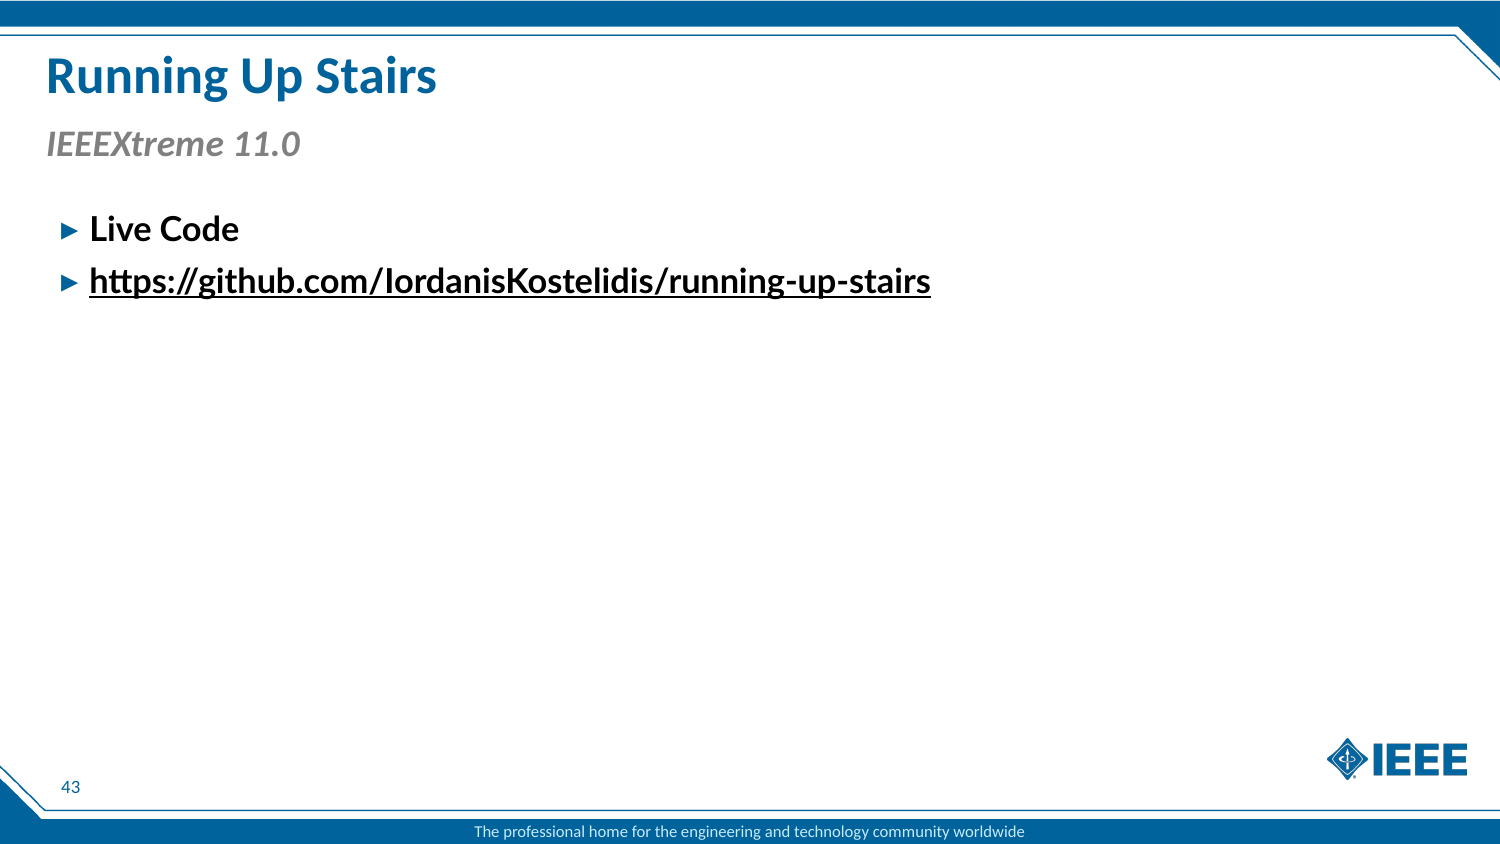

# Running Up Stairs
IEEEXtreme 11.0
Live Code
https://github.com/IordanisKostelidis/running-up-stairs
43